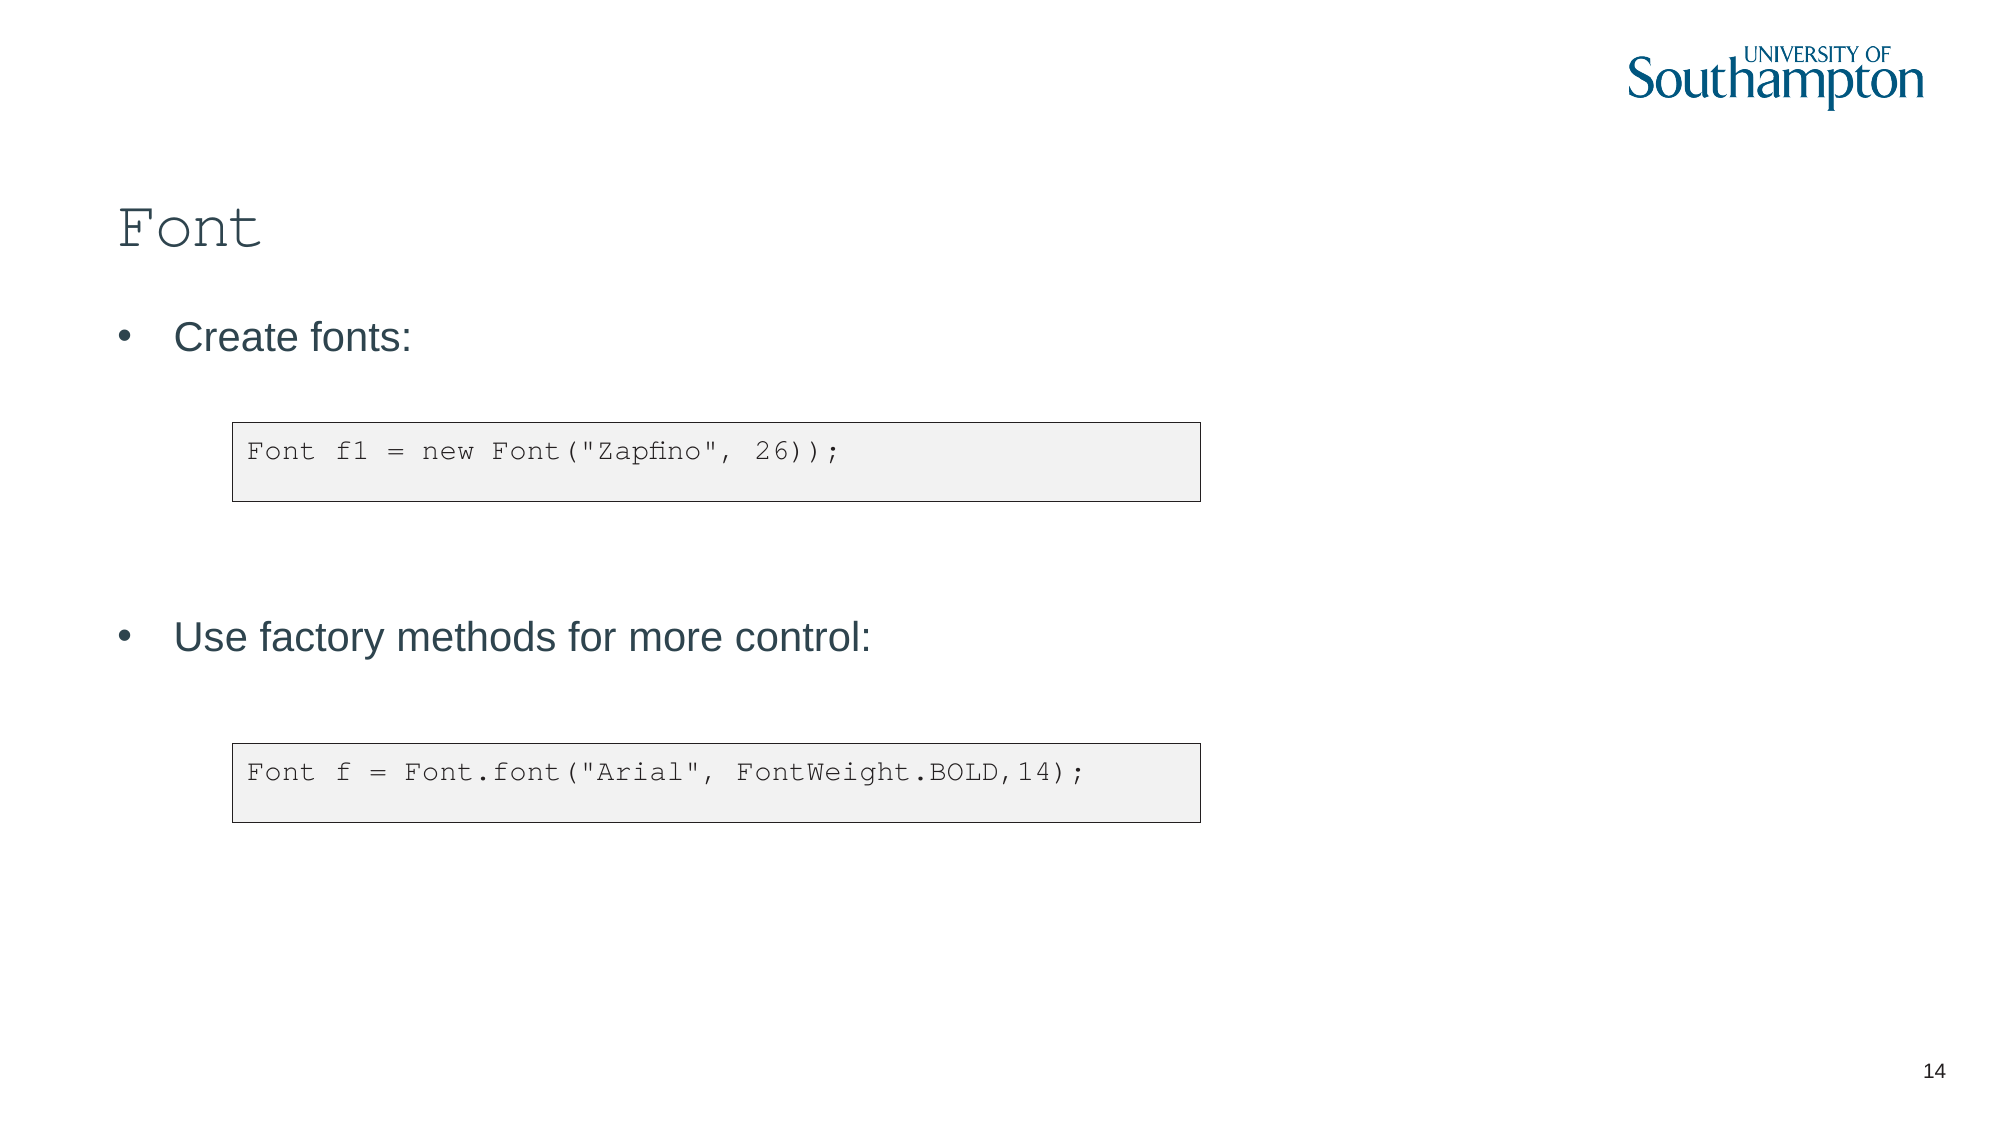

# Font
Create fonts:

Use factory methods for more control:
Font f1 = new Font("Zapfino", 26));
Font f = Font.font("Arial", FontWeight.BOLD,14);